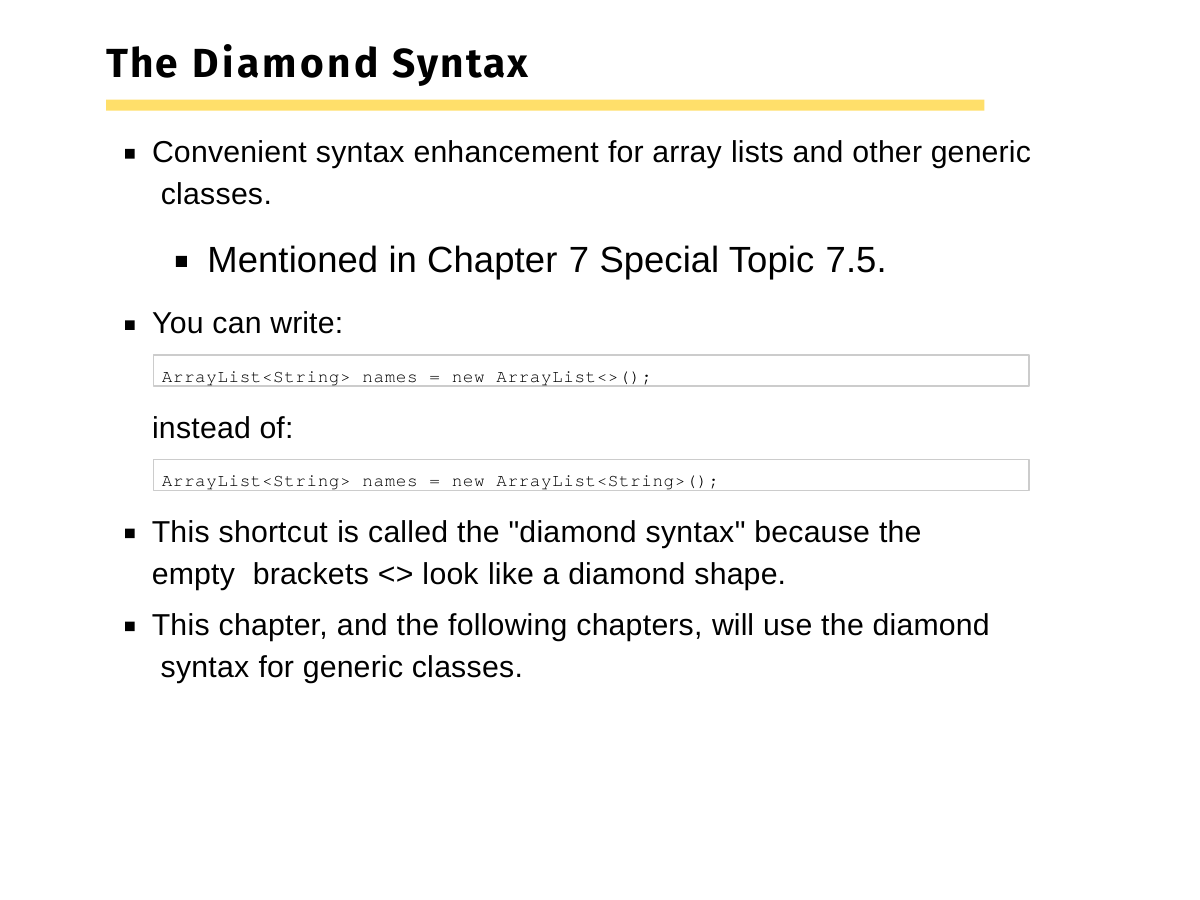

# The Diamond Syntax

Convenient syntax enhancement for array lists and other generic  classes.
Mentioned in Chapter 7 Special Topic 7.5.
You can write:

ArrayList<String> names = new ArrayList<>();
instead of:
ArrayList<String> names = new ArrayList<String>();
This shortcut is called the "diamond syntax" because the empty  brackets <> look like a diamond shape.
This chapter, and the following chapters, will use the diamond  syntax for generic classes.